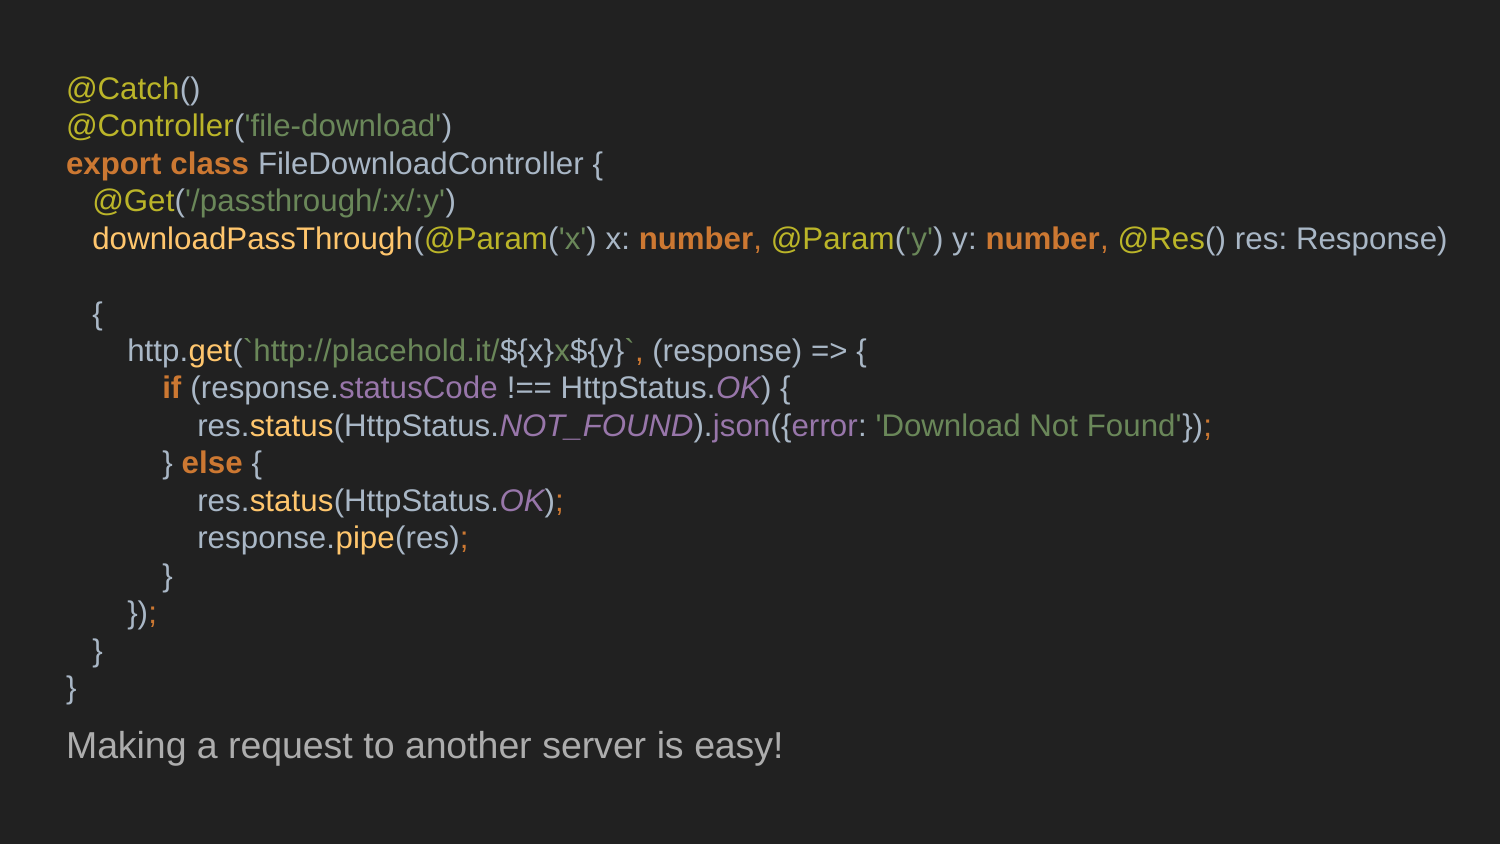

@Catch()
@Controller('file-download')
export class FileDownloadController {
   @Get('/passthrough/:x/:y')
   downloadPassThrough(@Param('x') x: number, @Param('y') y: number, @Res() res: Response)
   {
       http.get(`http://placehold.it/${x}x${y}`, (response) => {
           if (response.statusCode !== HttpStatus.OK) {
               res.status(HttpStatus.NOT_FOUND).json({error: 'Download Not Found'});
           } else {
               res.status(HttpStatus.OK);
               response.pipe(res);
           }
       });
   }
}
Making a request to another server is easy!